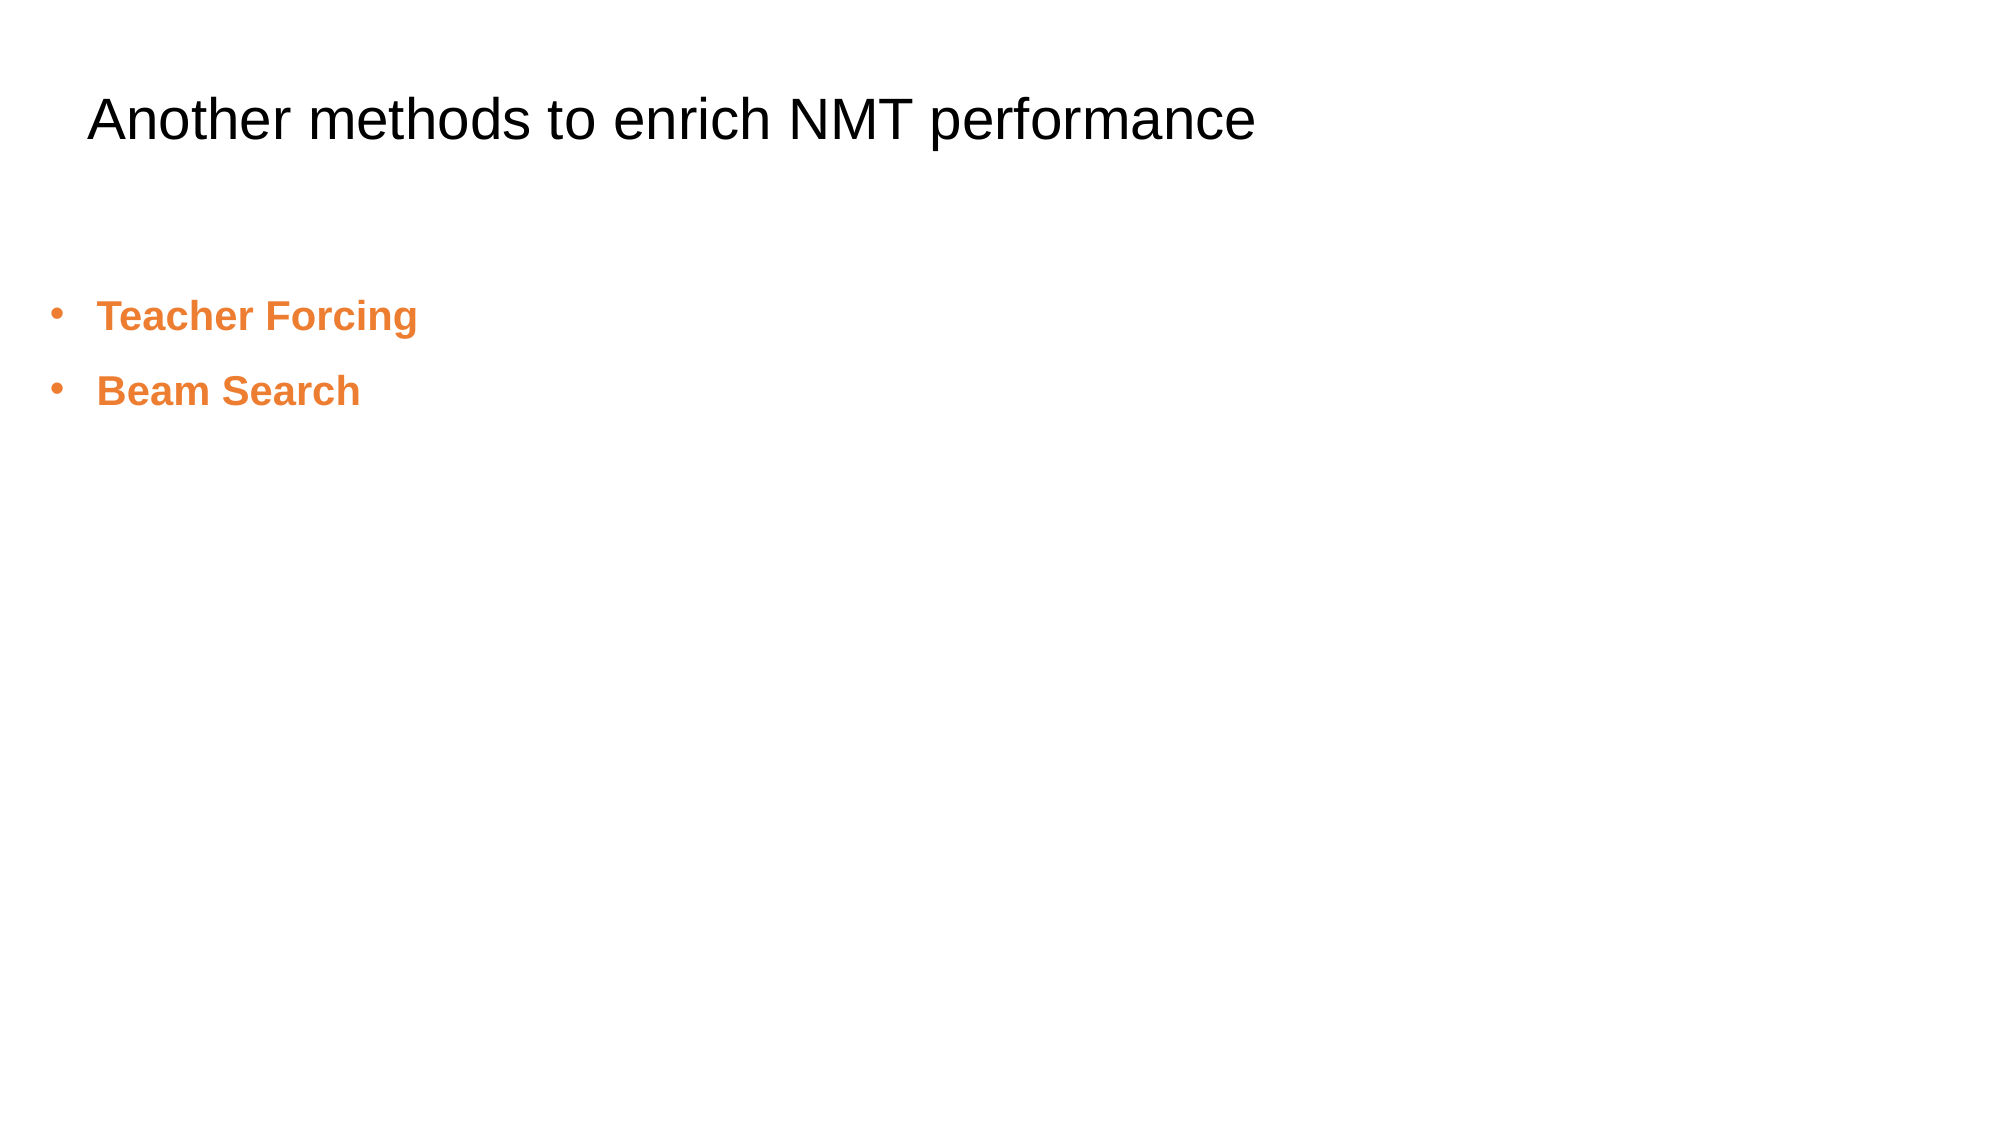

Another methods to enrich NMT performance
Teacher Forcing
Beam Search